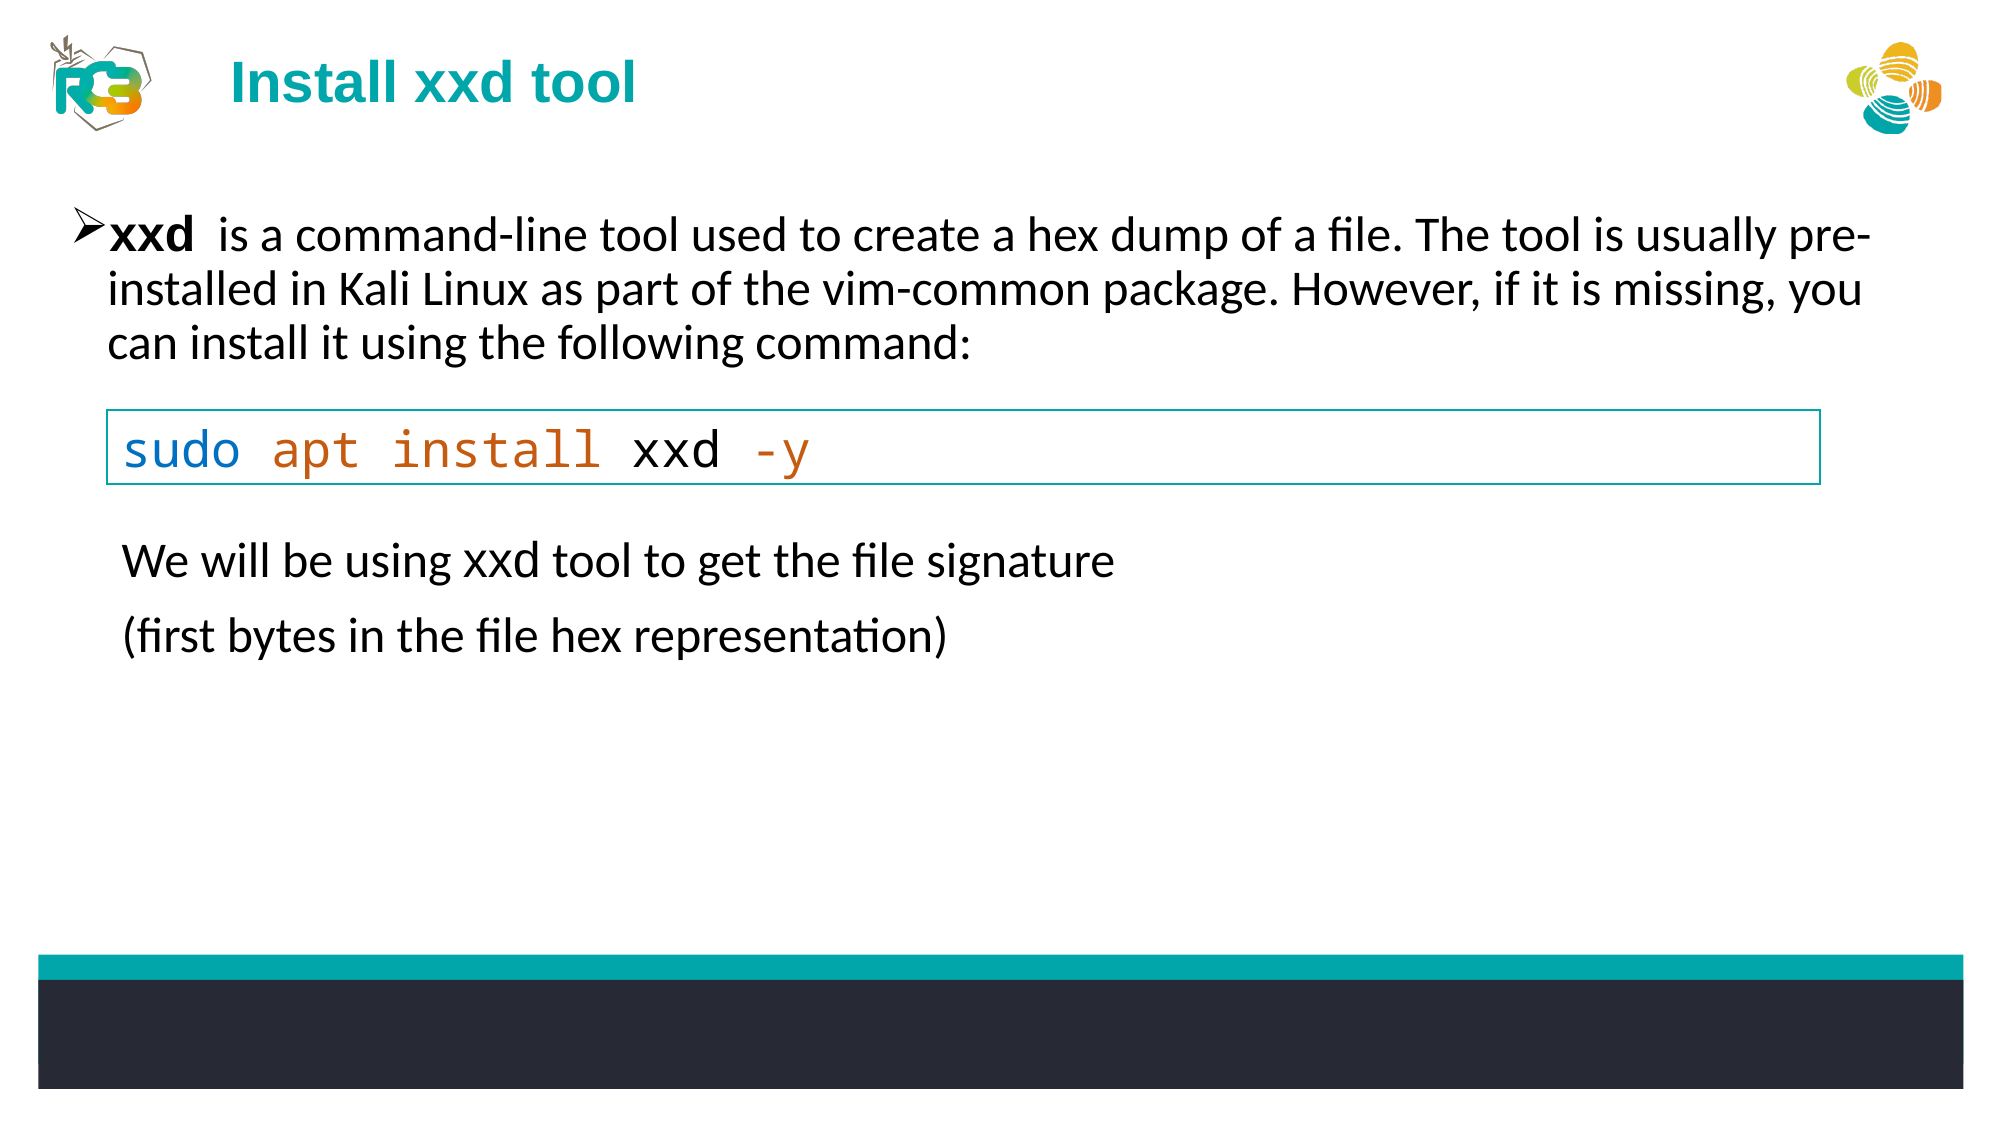

Install xxd tool

xxd  is a command-line tool used to create a hex dump of a file. The tool is usually pre-installed in Kali Linux as part of the vim-common package. However, if it is missing, you can install it using the following command:

sudo apt install xxd -y
We will be using xxd tool to get the file signature
(first bytes in the file hex representation)